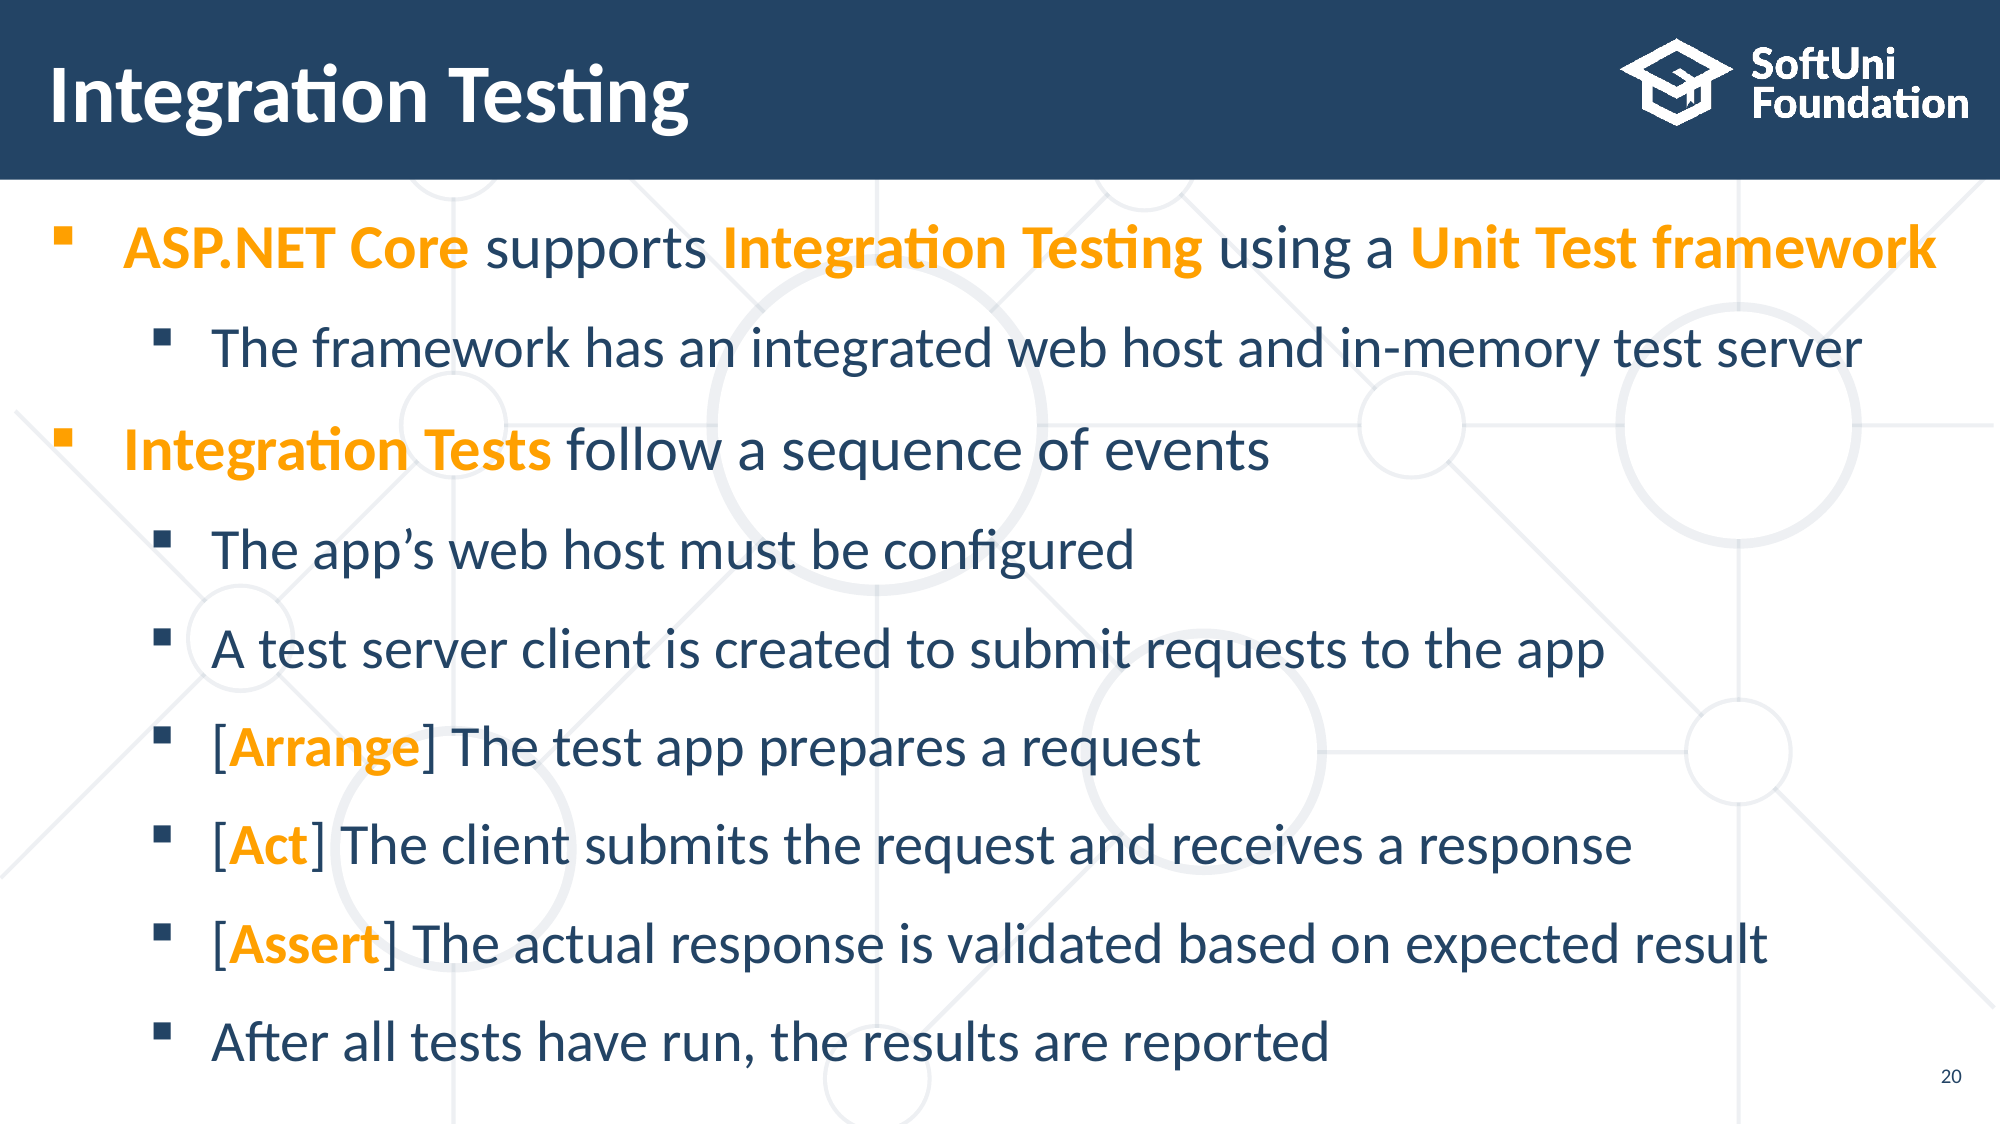

# Integration Testing
ASP.NET Core supports Integration Testing using a Unit Test framework
The framework has an integrated web host and in-memory test server
Integration Tests follow a sequence of events
The app’s web host must be configured
A test server client is created to submit requests to the app
[Arrange] The test app prepares a request
[Act] The client submits the request and receives a response
[Assert] The actual response is validated based on expected result
After all tests have run, the results are reported
20